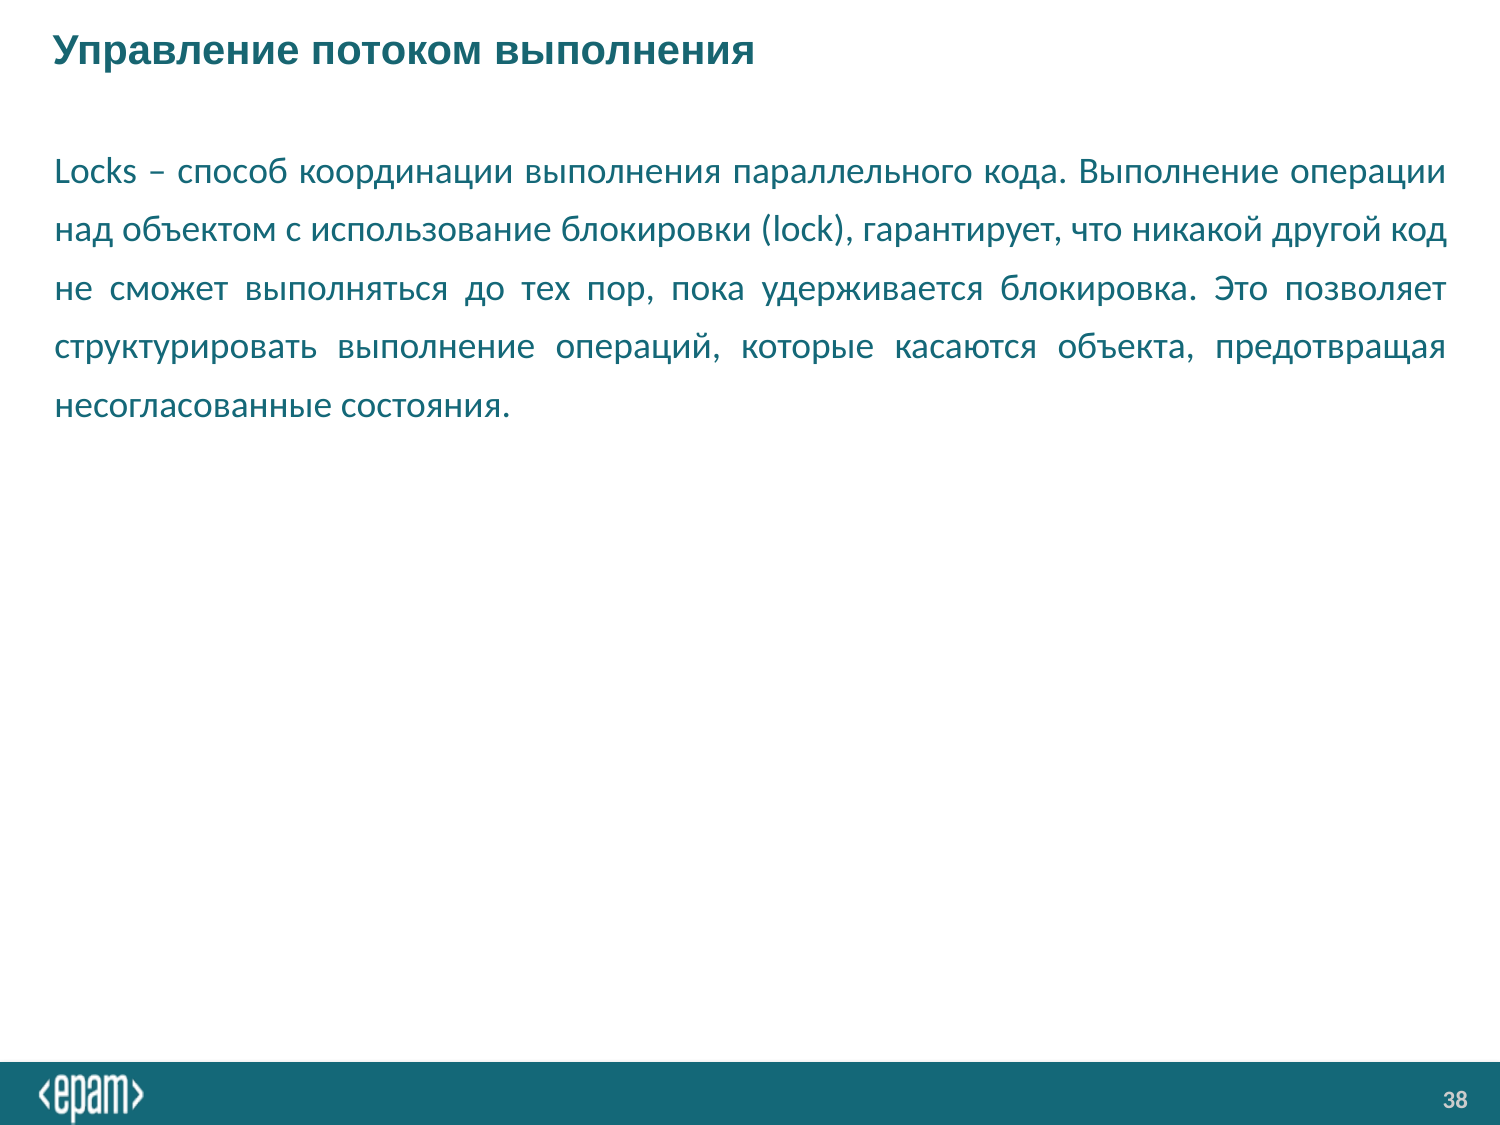

# Управление потоком выполнения
Locks – способ координации выполнения параллельного кода. Выполнение операции над объектом с использование блокировки (lock), гарантирует, что никакой другой код не сможет выполняться до тех пор, пока удерживается блокировка. Это позволяет структурировать выполнение операций, которые касаются объекта, предотвращая несогласованные состояния.